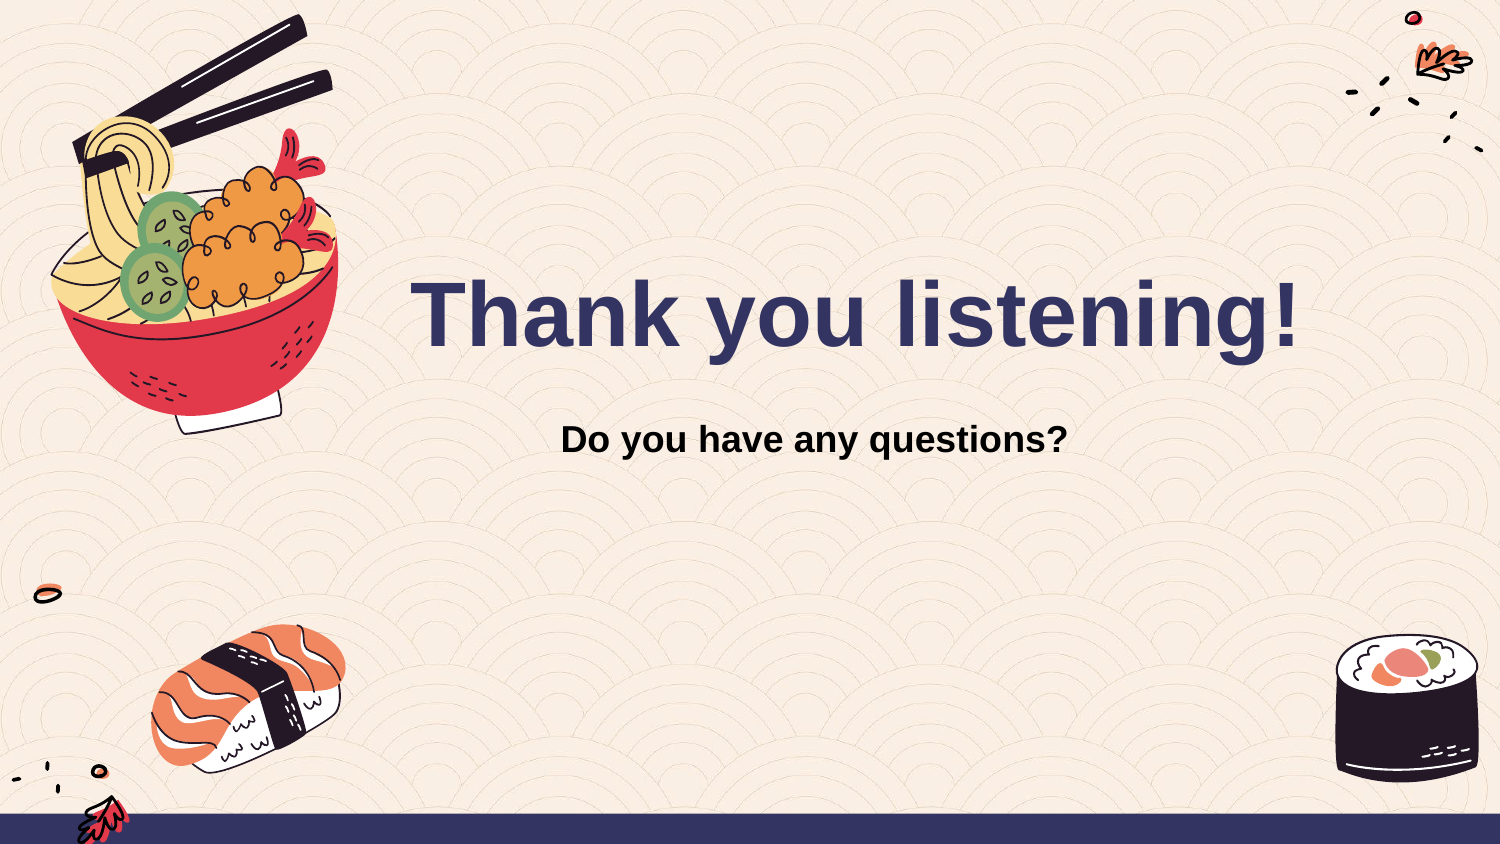

# Thank you listening!
Do you have any questions?